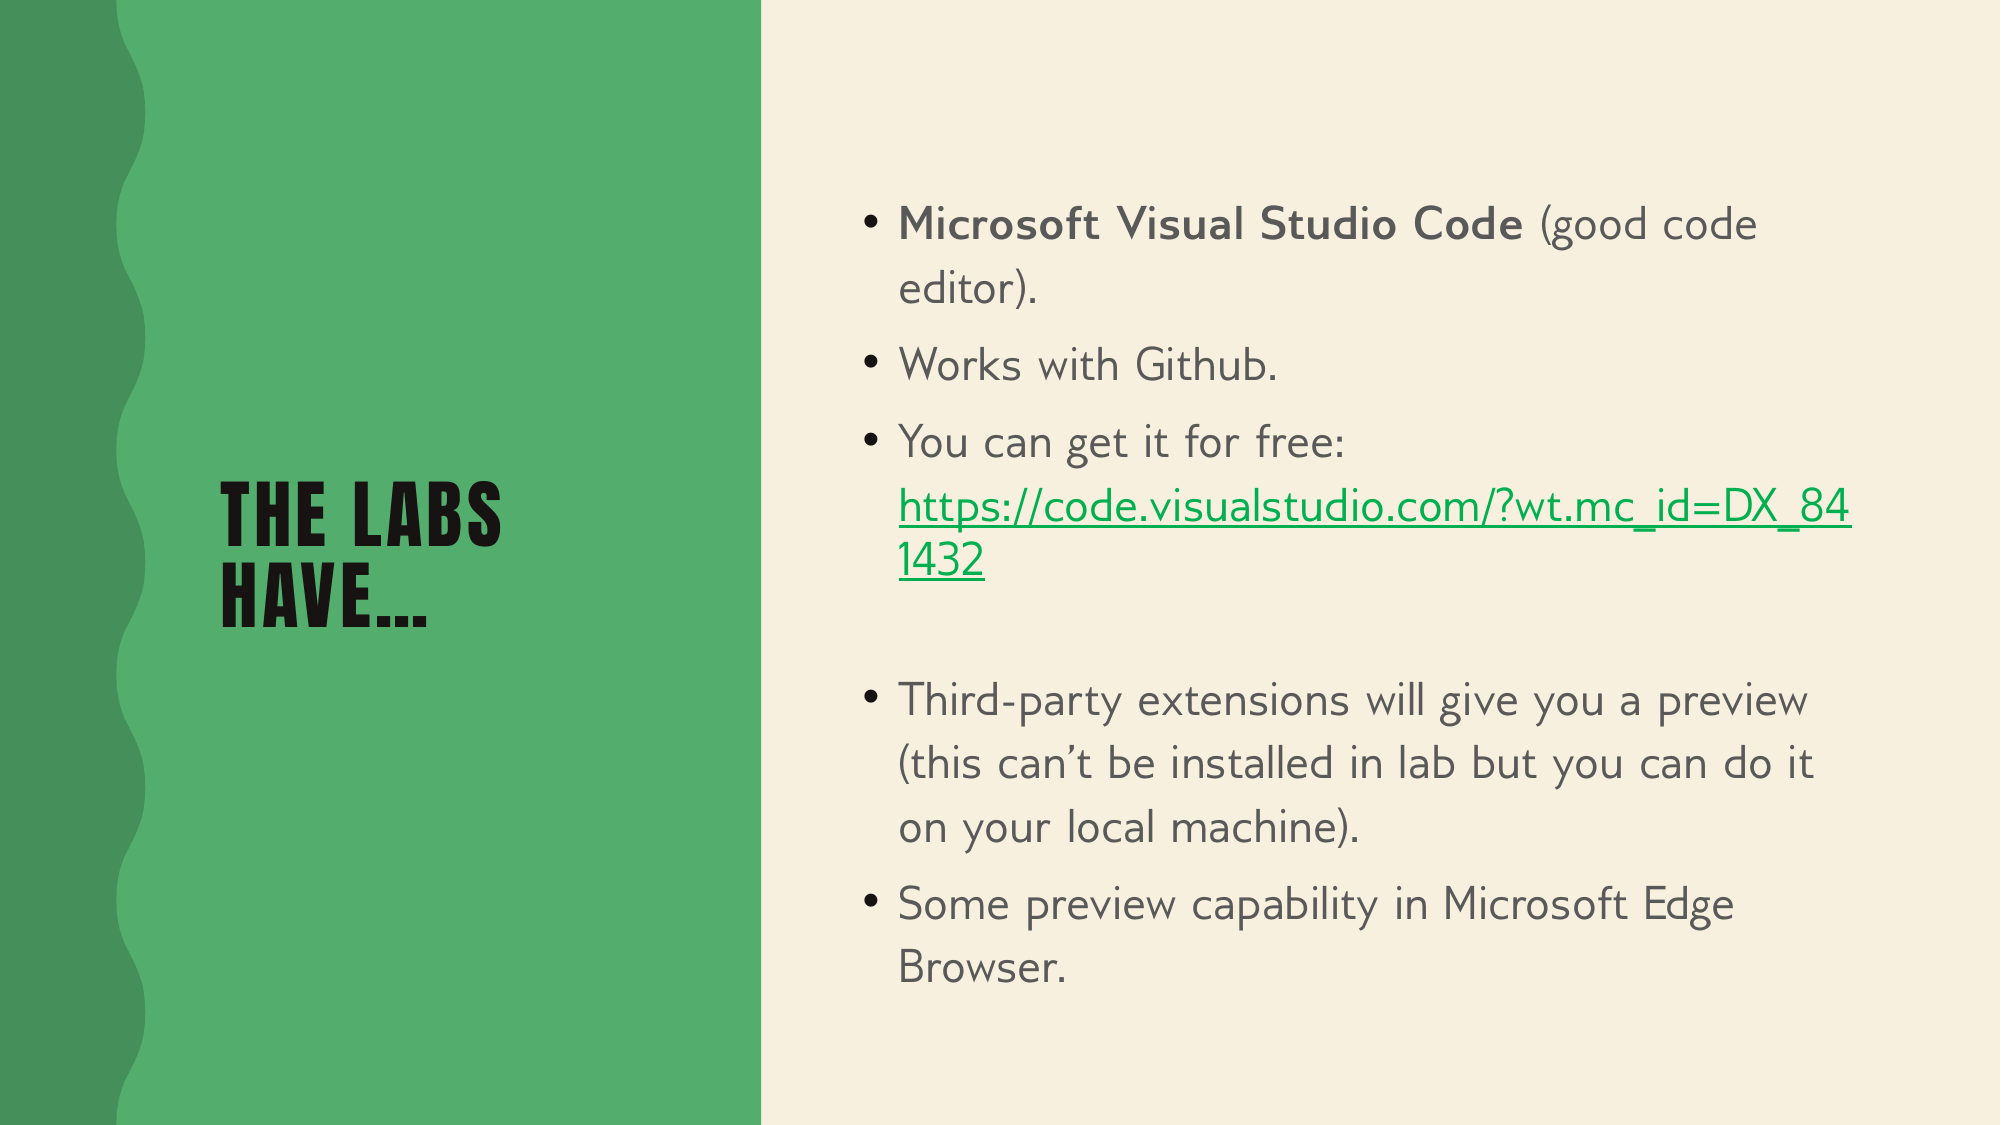

# The labs have…
Microsoft Visual Studio Code (good code editor).
Works with Github.
You can get it for free: https://code.visualstudio.com/?wt.mc_id=DX_841432
Third-party extensions will give you a preview (this can’t be installed in lab but you can do it on your local machine).
Some preview capability in Microsoft Edge Browser.